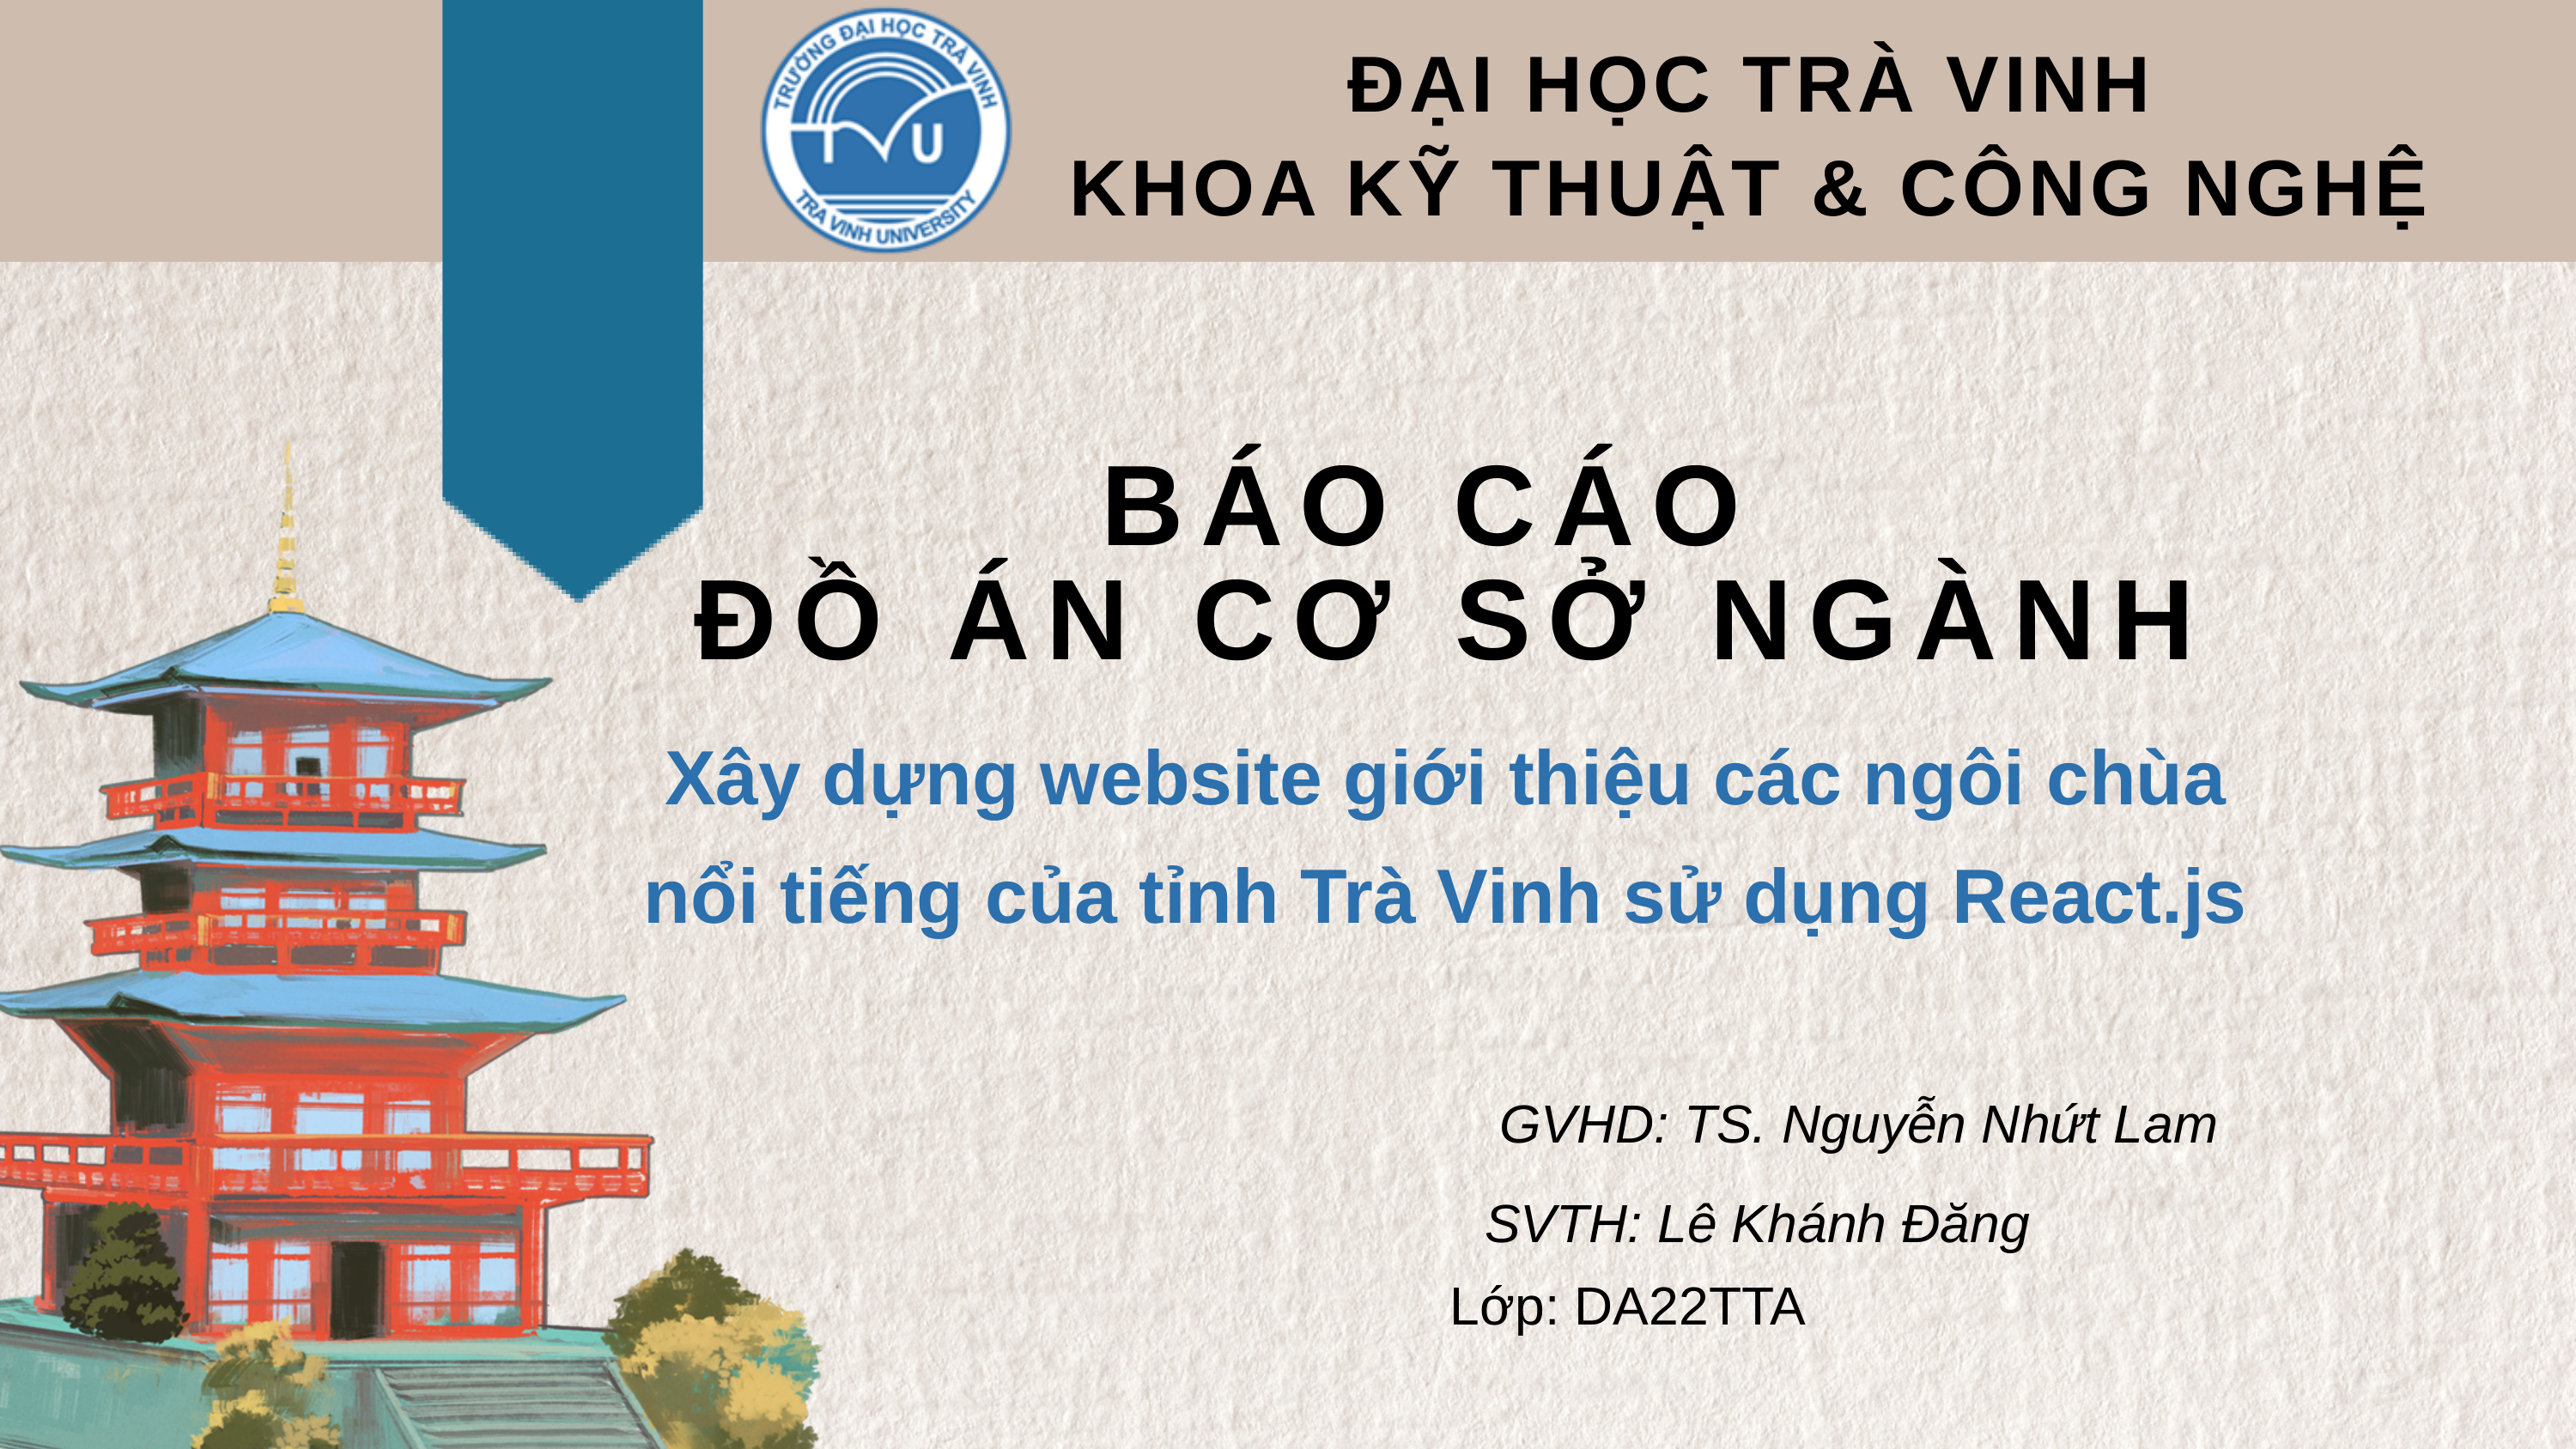

ĐẠI HỌC TRÀ VINH
KHOA KỸ THUẬT & CÔNG NGHỆ

BÁO CÁO
ĐỒ ÁN CƠ SỞ NGÀNH
Xây dựng website giới thiệu các ngôi chùa nổi tiếng của tỉnh Trà Vinh sử dụng React.js
GVHD: TS. Nguyễn Nhứt Lam
SVTH: Lê Khánh Đăng
Lớp: DA22TTA